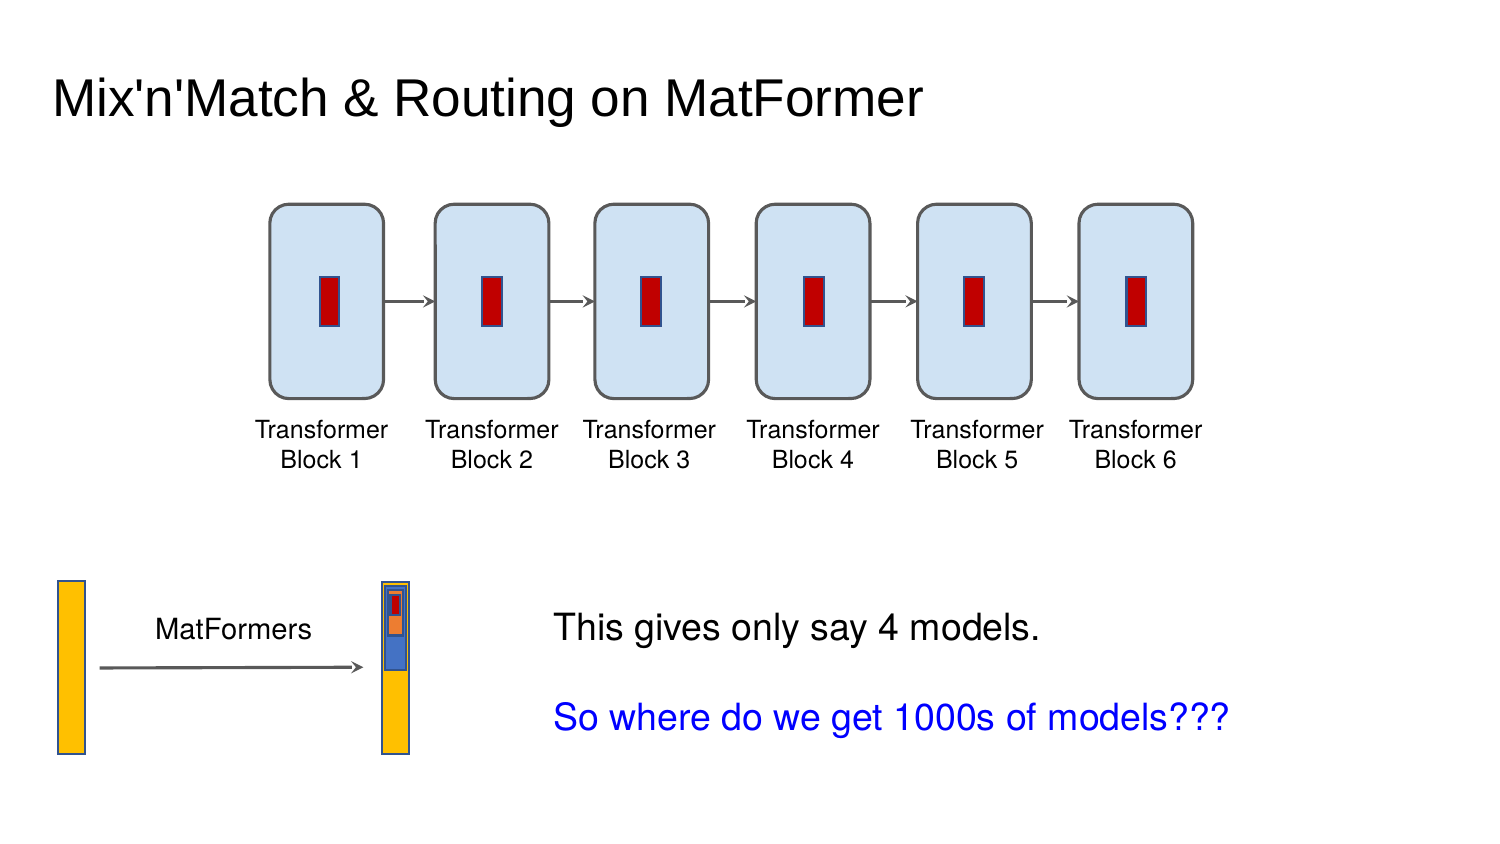

# Mix'n'Match & Routing on MatFormer

Transformer Block 1
Transformer Block 2
Transformer Block 3
Transformer Block 4
Transformer Block 5
Transformer Block 6

This gives only say 4 models.

So where do we get 1000s of models???

MatFormers